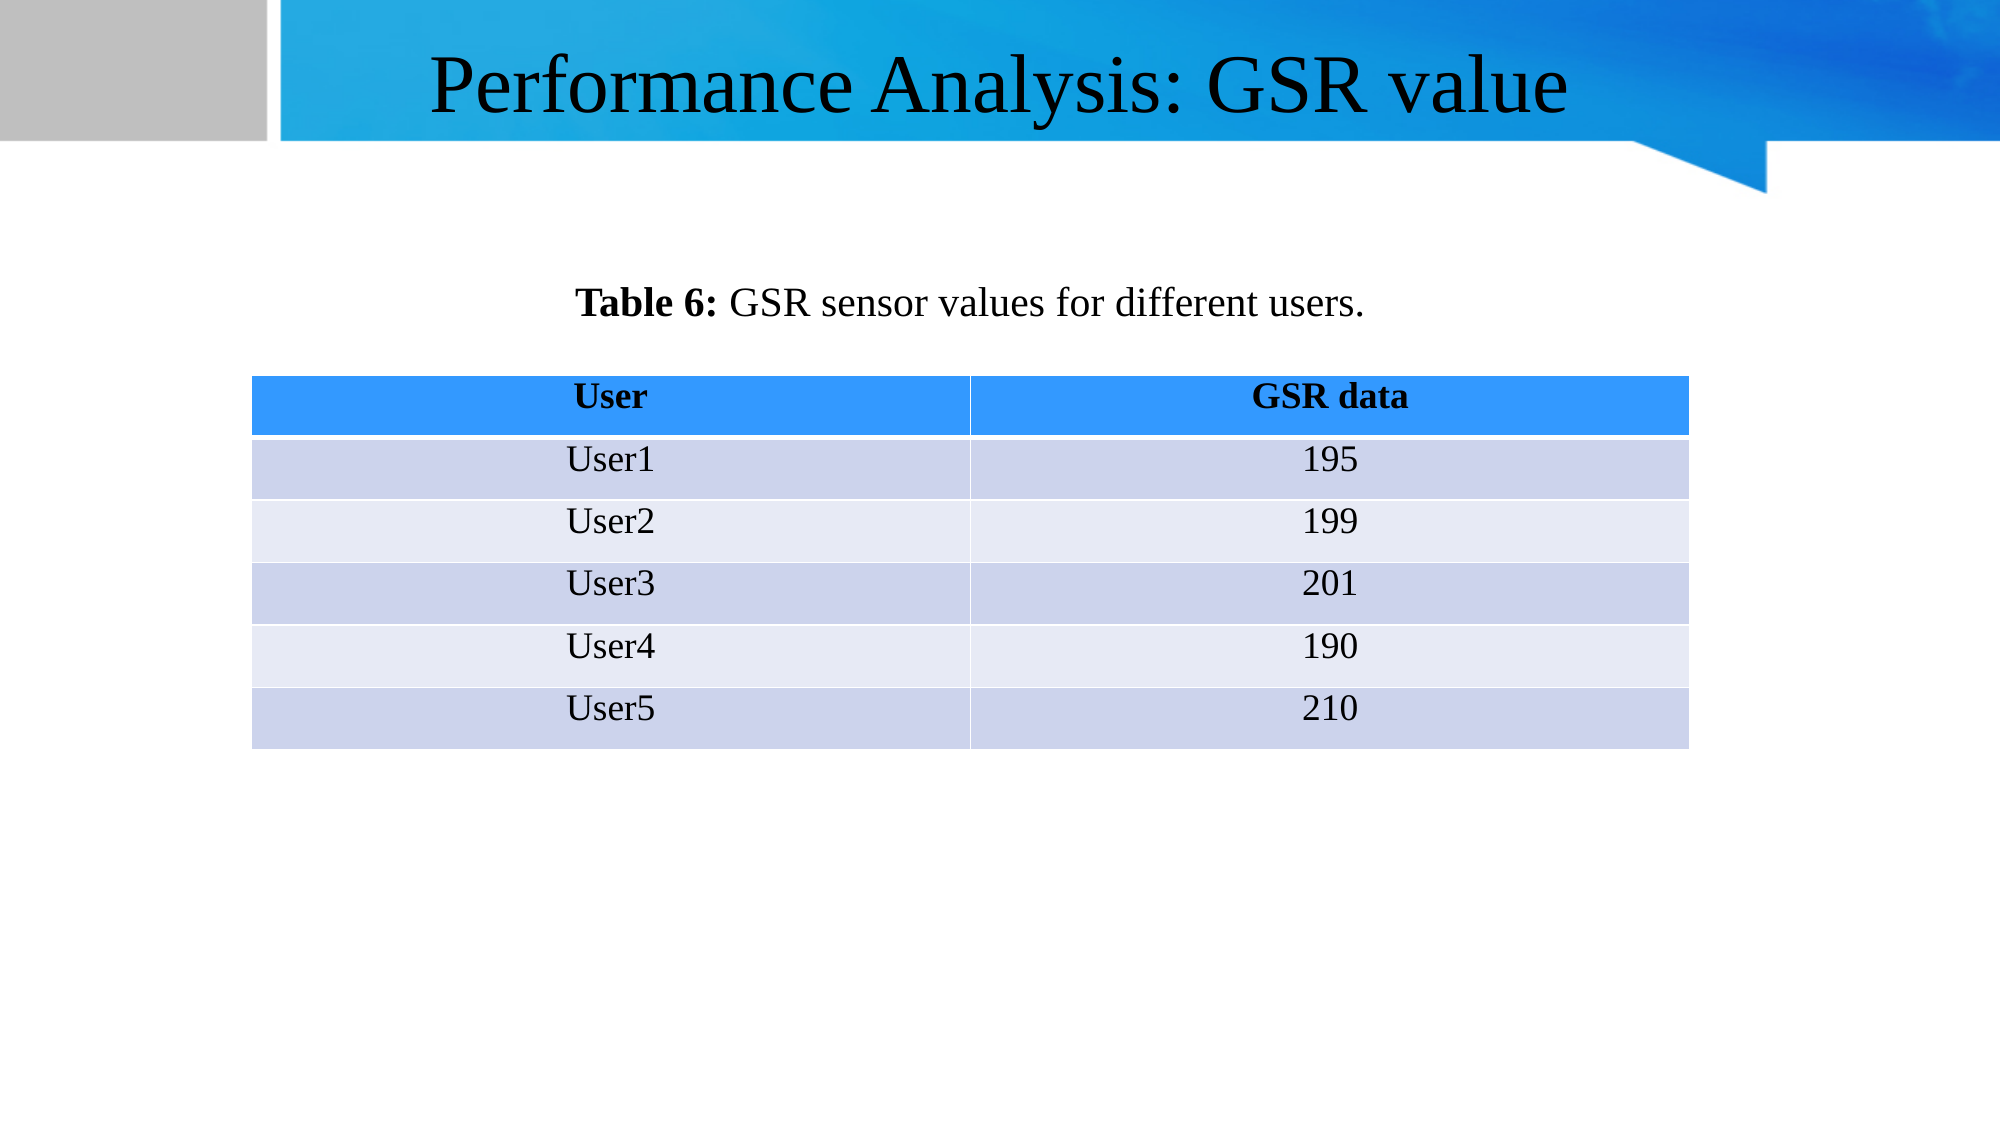

# Performance Analysis: GSR value
Table 6: GSR sensor values for different users.
| User | GSR data |
| --- | --- |
| User1 | 195 |
| User2 | 199 |
| User3 | 201 |
| User4 | 190 |
| User5 | 210 |
19